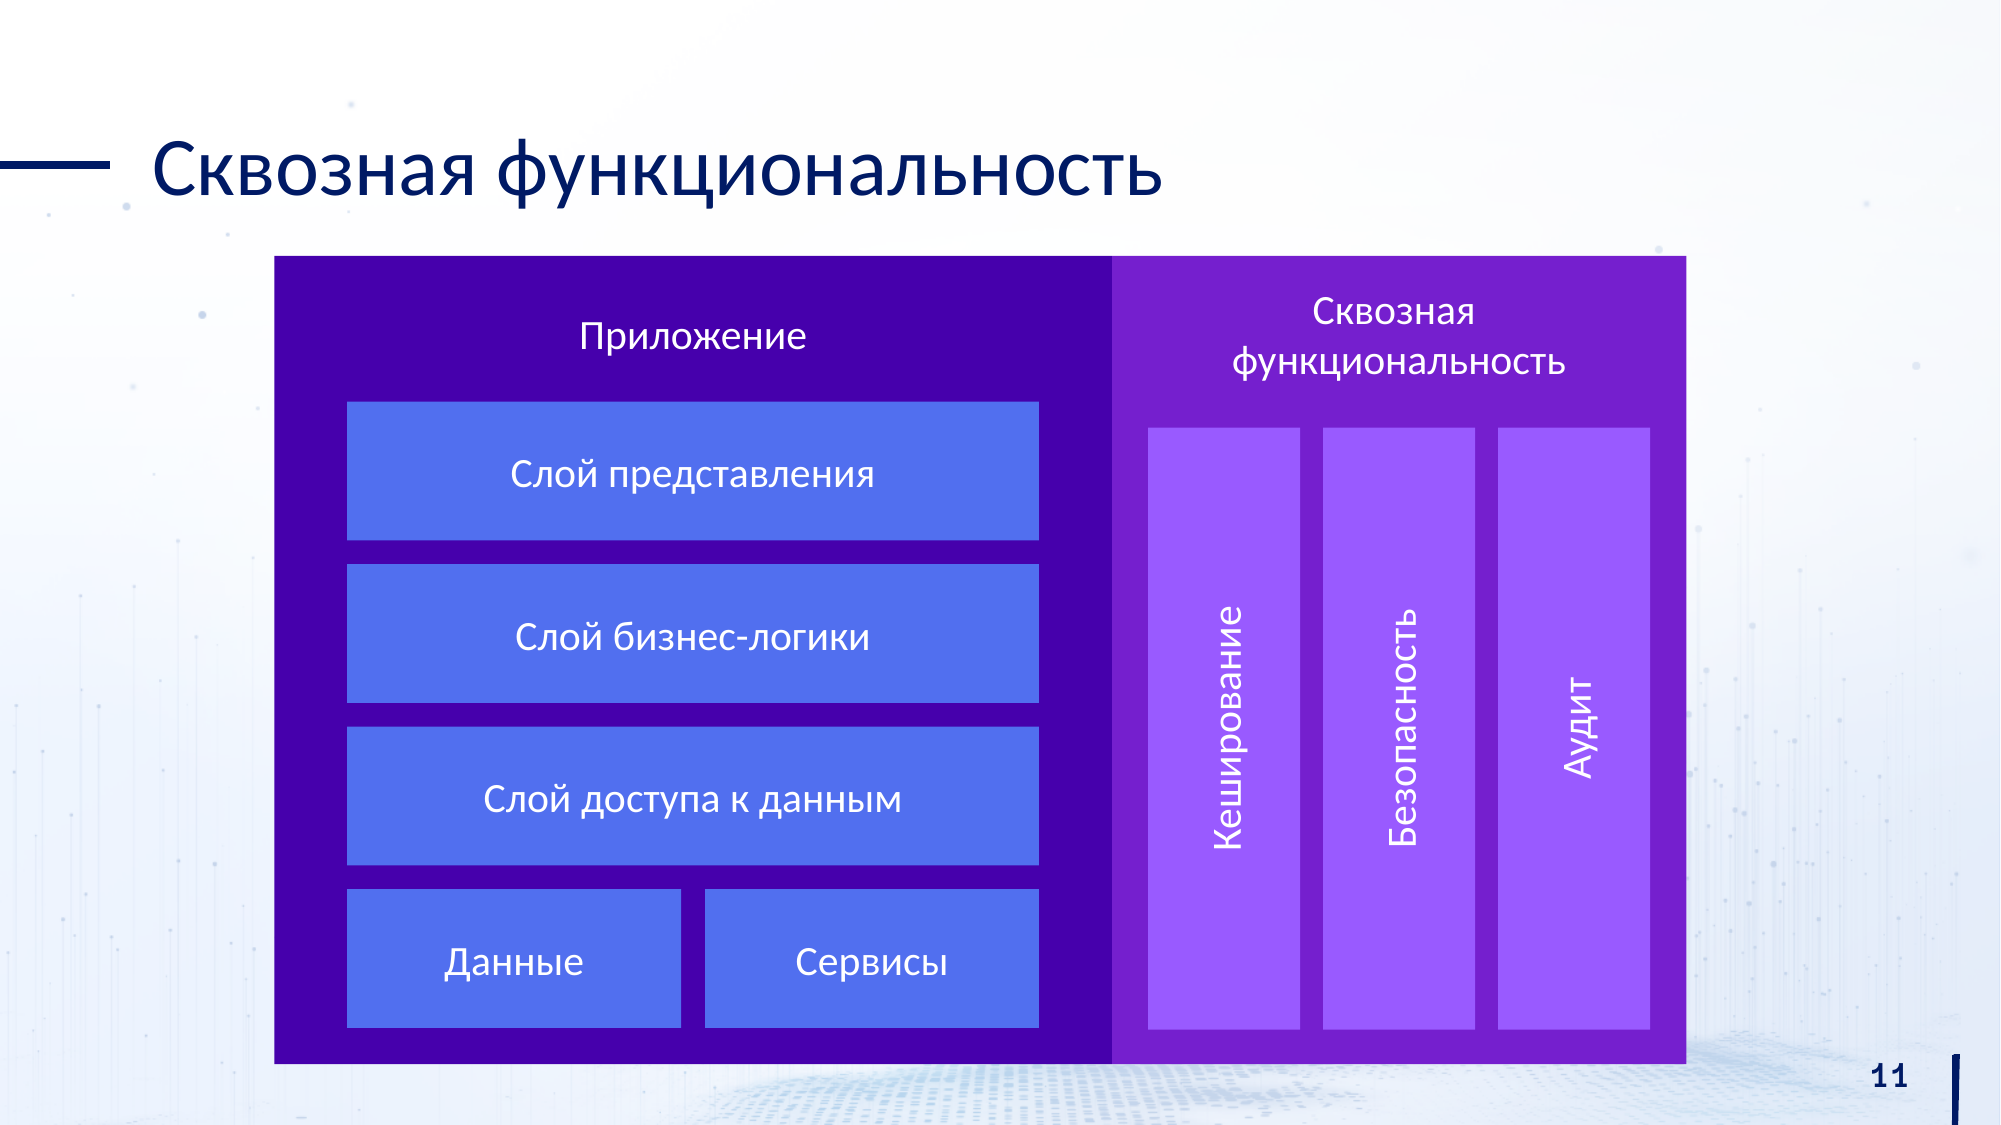

# Сквозная функциональность
Приложение
Сквозная
функциональность
Слой представления
Слой бизнес-логики
Кеширование
Безопасность
Аудит
Слой доступа к данным
Данные
Сервисы
11